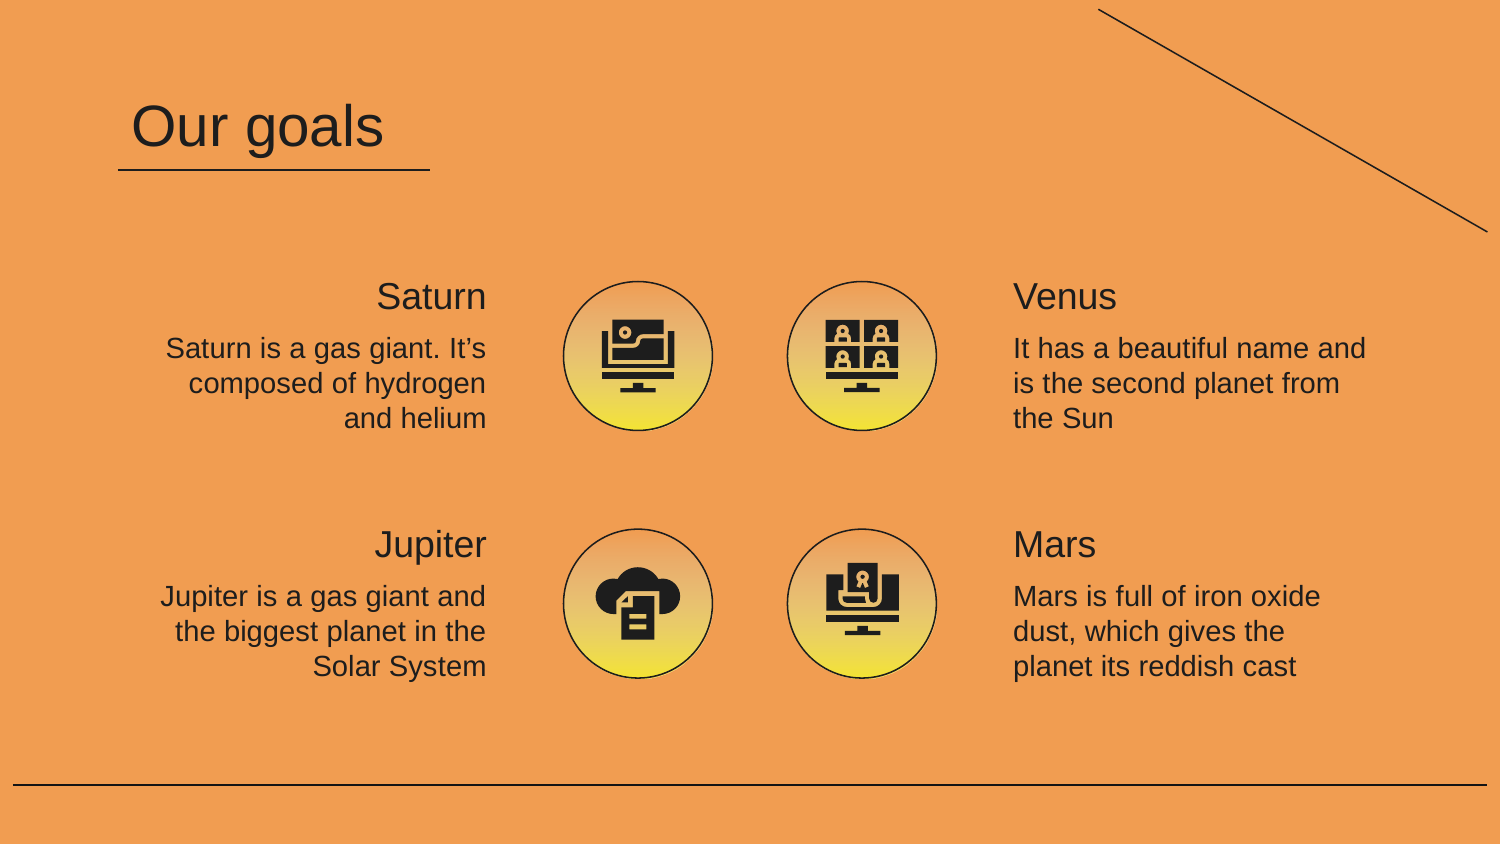

# Our goals
Saturn
Venus

Saturn is a gas giant. It’s composed of hydrogen and helium
It has a beautiful name and is the second planet from the Sun
Jupiter
Mars

Jupiter is a gas giant and the biggest planet in the Solar System
Mars is full of iron oxide dust, which gives the planet its reddish cast